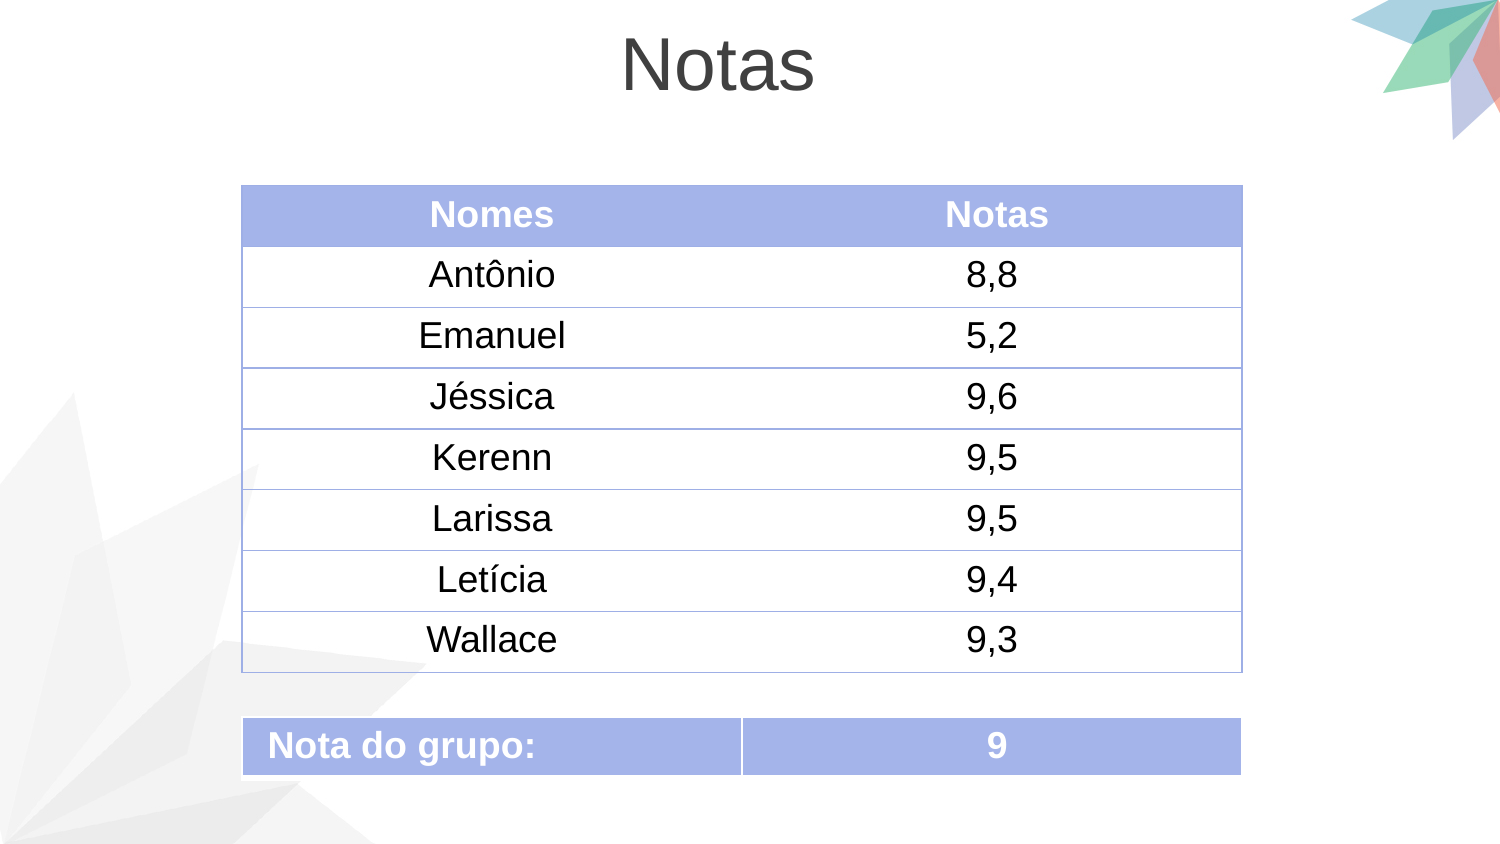

Notas
| Nomes | Notas |
| --- | --- |
| Antônio | 8,8 |
| Emanuel | 5,2 |
| Jéssica | 9,6 |
| Kerenn | 9,5 |
| Larissa | 9,5 |
| Letícia | 9,4 |
| Wallace | 9,3 |
| Nota do grupo: | 9 |
| --- | --- |